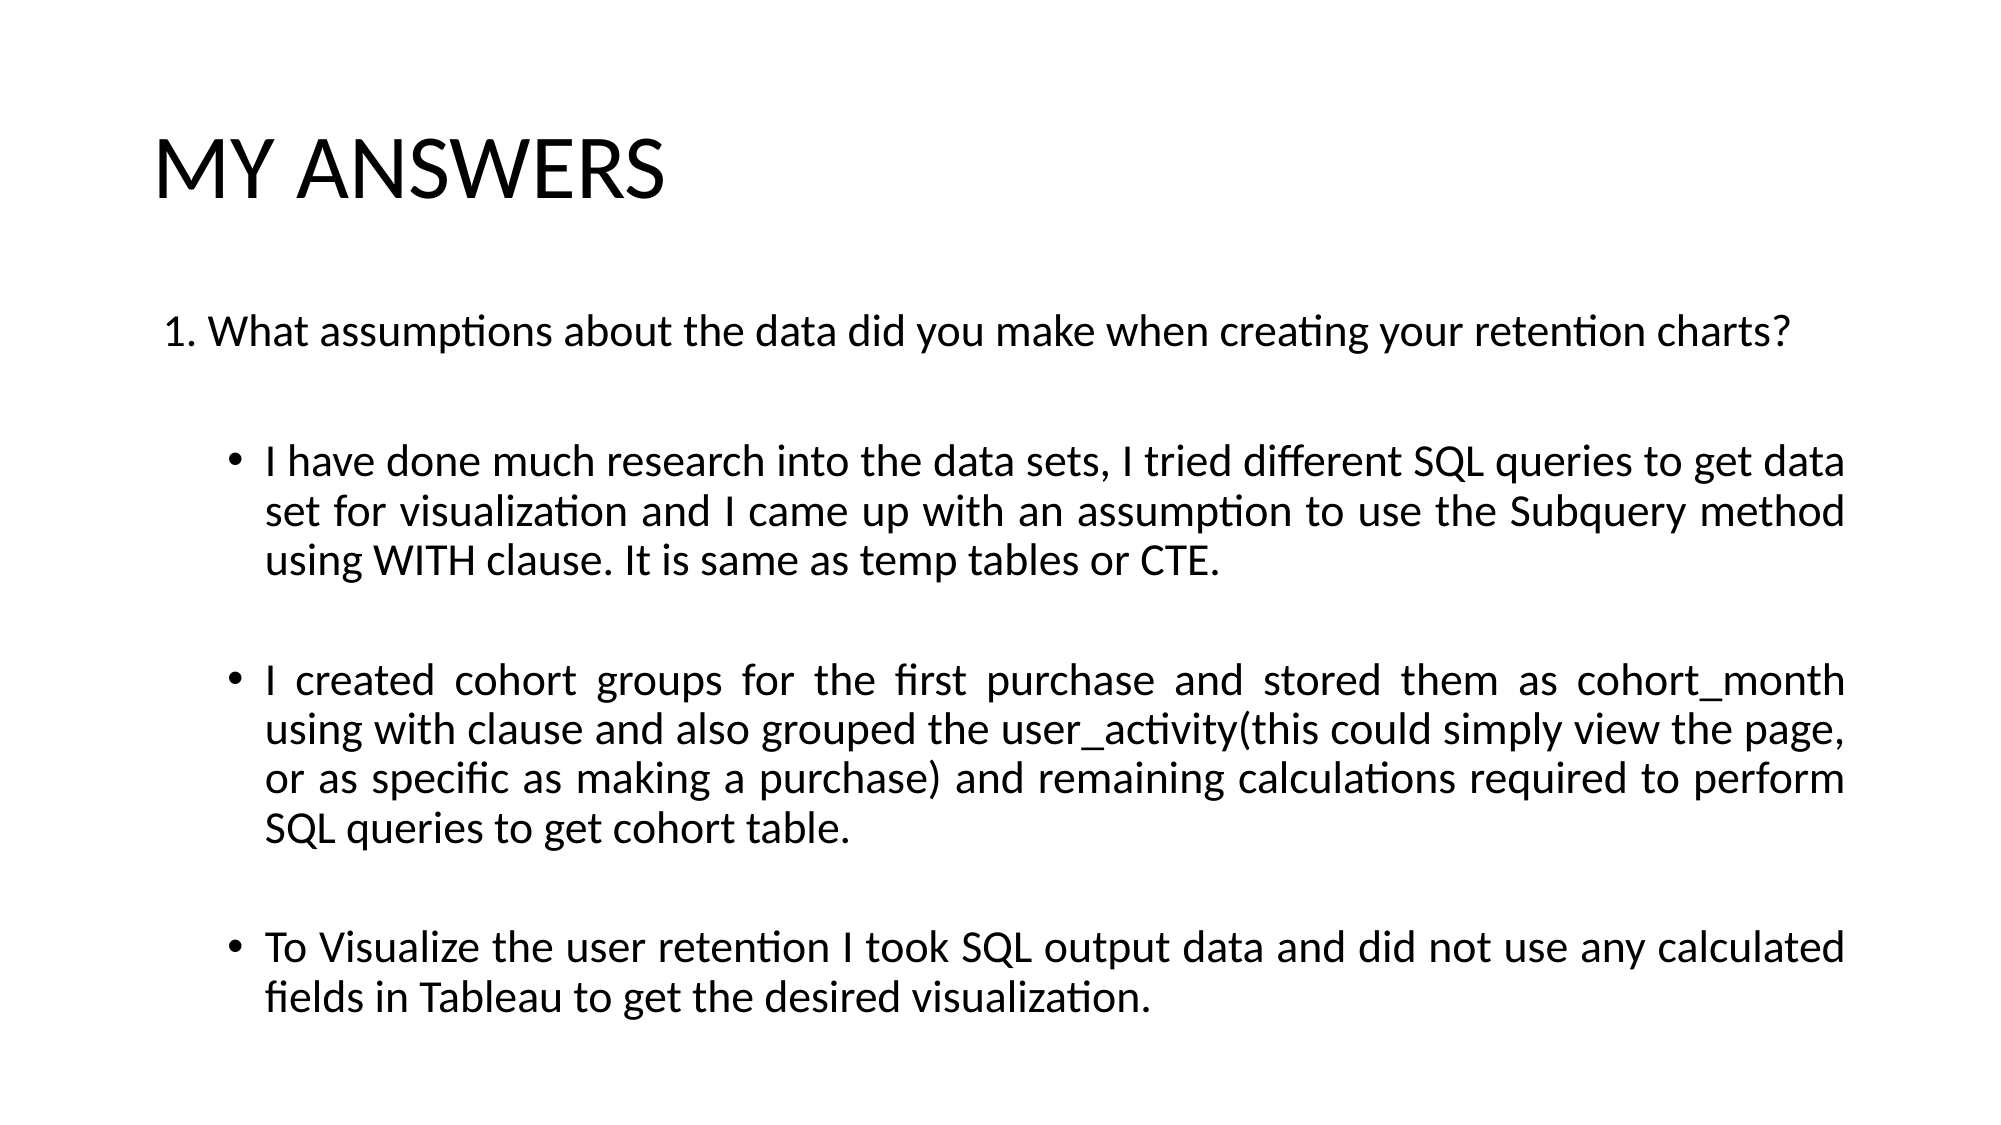

# MY ANSWERS
 1. What assumptions about the data did you make when creating your retention charts?

I have done much research into the data sets, I tried different SQL queries to get data set for visualization and I came up with an assumption to use the Subquery method using WITH clause. It is same as temp tables or CTE.

I created cohort groups for the first purchase and stored them as cohort_month using with clause and also grouped the user_activity(this could simply view the page, or as specific as making a purchase) and remaining calculations required to perform SQL queries to get cohort table.

To Visualize the user retention I took SQL output data and did not use any calculated fields in Tableau to get the desired visualization.